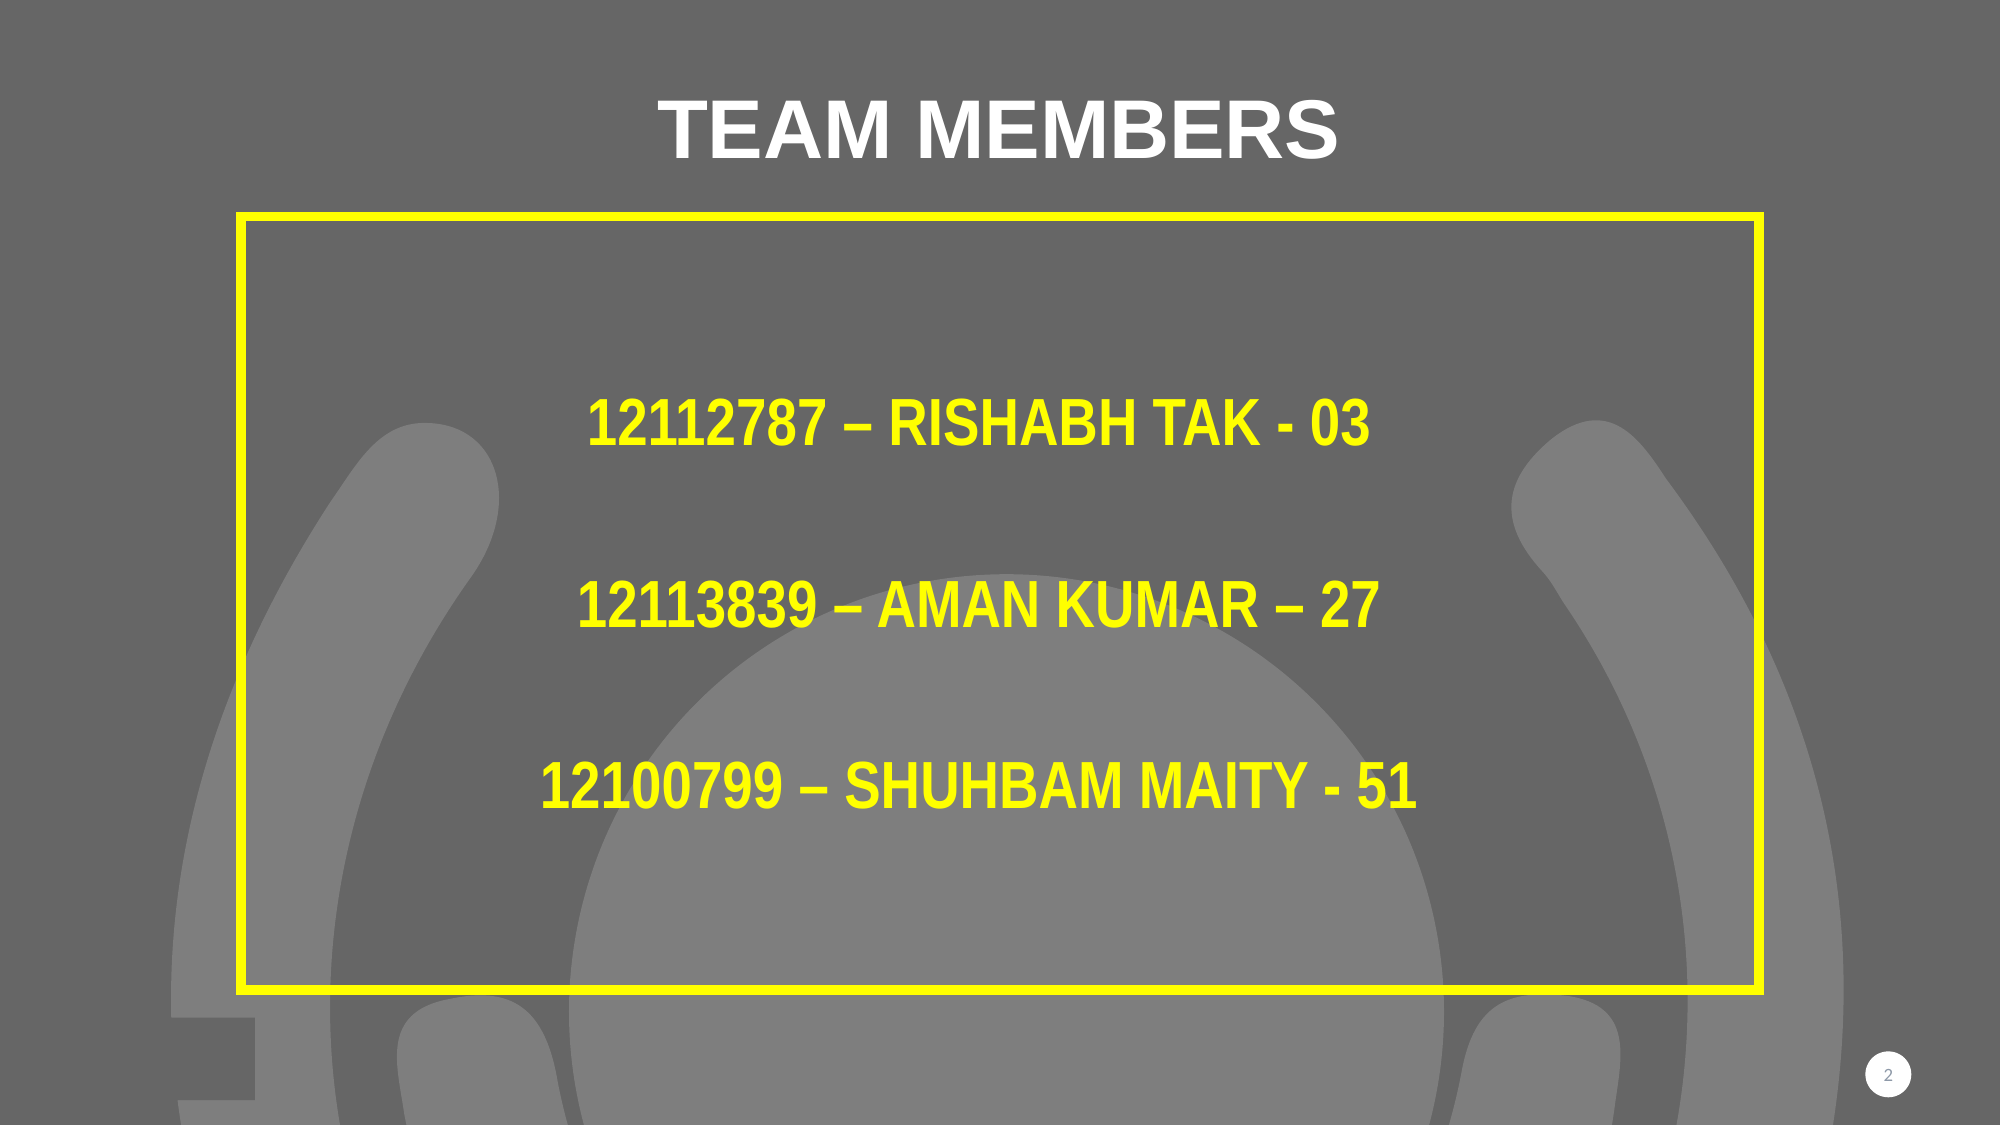

# TEAM Members

12112787 – RISHABH TAK - 03
12113839 – AMAN KUMAR – 27
12100799 – SHUHBAM MAITY - 51

2